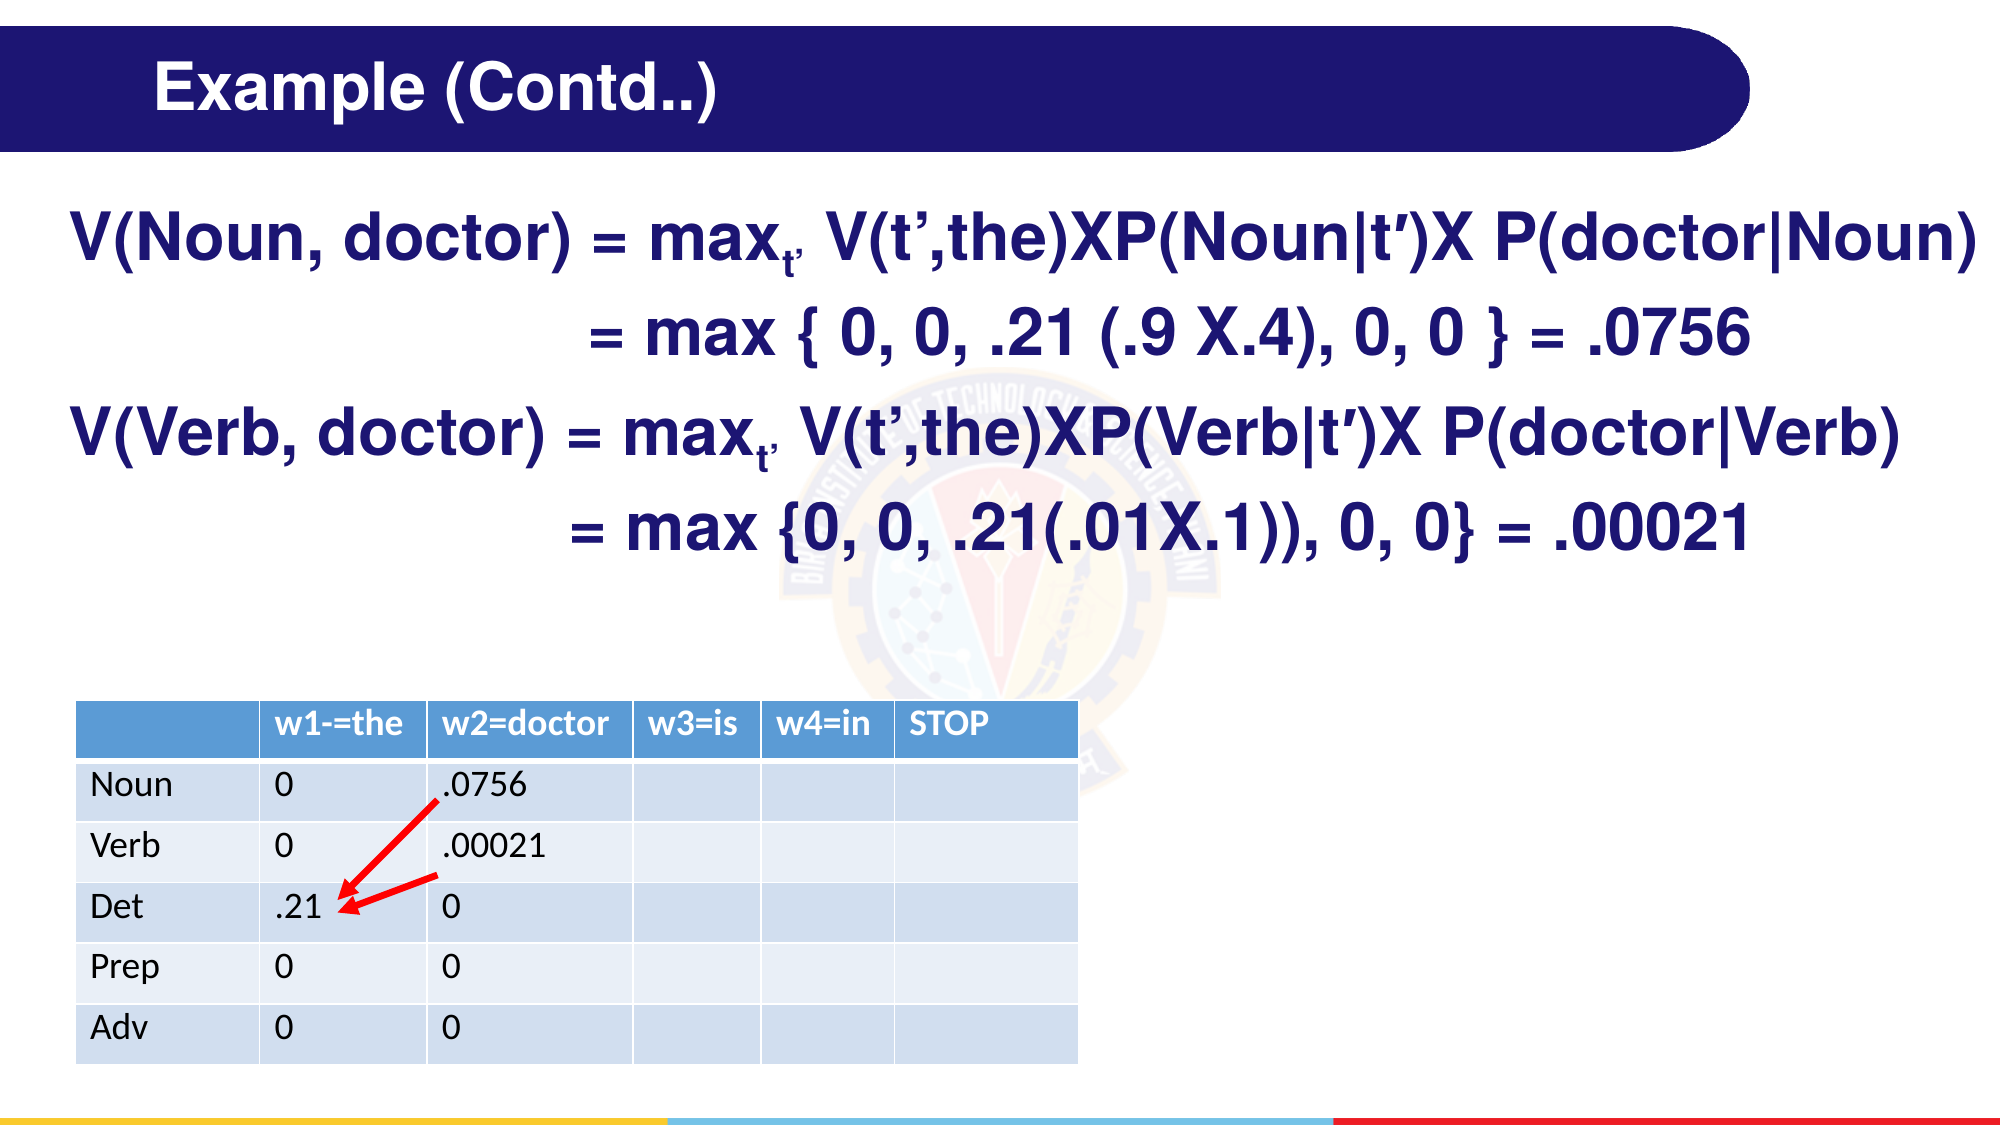

# Example (Contd..)
V(Noun, doctor) = maxt’ V(t’,the)XP(Noun|t′)X P(doctor|Noun)
                            = max { 0, 0, .21 (.9 X.4), 0, 0 } = .0756
V(Verb, doctor) = maxt’ V(t’,the)XP(Verb|t′)X P(doctor|Verb)
                           = max {0, 0, .21(.01X.1)), 0, 0} = .00021

|  | w1-=the | w2=doctor | w3=is | w4=in | STOP |
| --- | --- | --- | --- | --- | --- |
| Noun | 0 | .0756 |  |  |  |
| Verb | 0 | .00021 |  |  |  |
| Det | .21 | 0 |  |  |  |
| Prep | 0 | 0 |  |  |  |
| Adv | 0 | 0 |  |  |  |